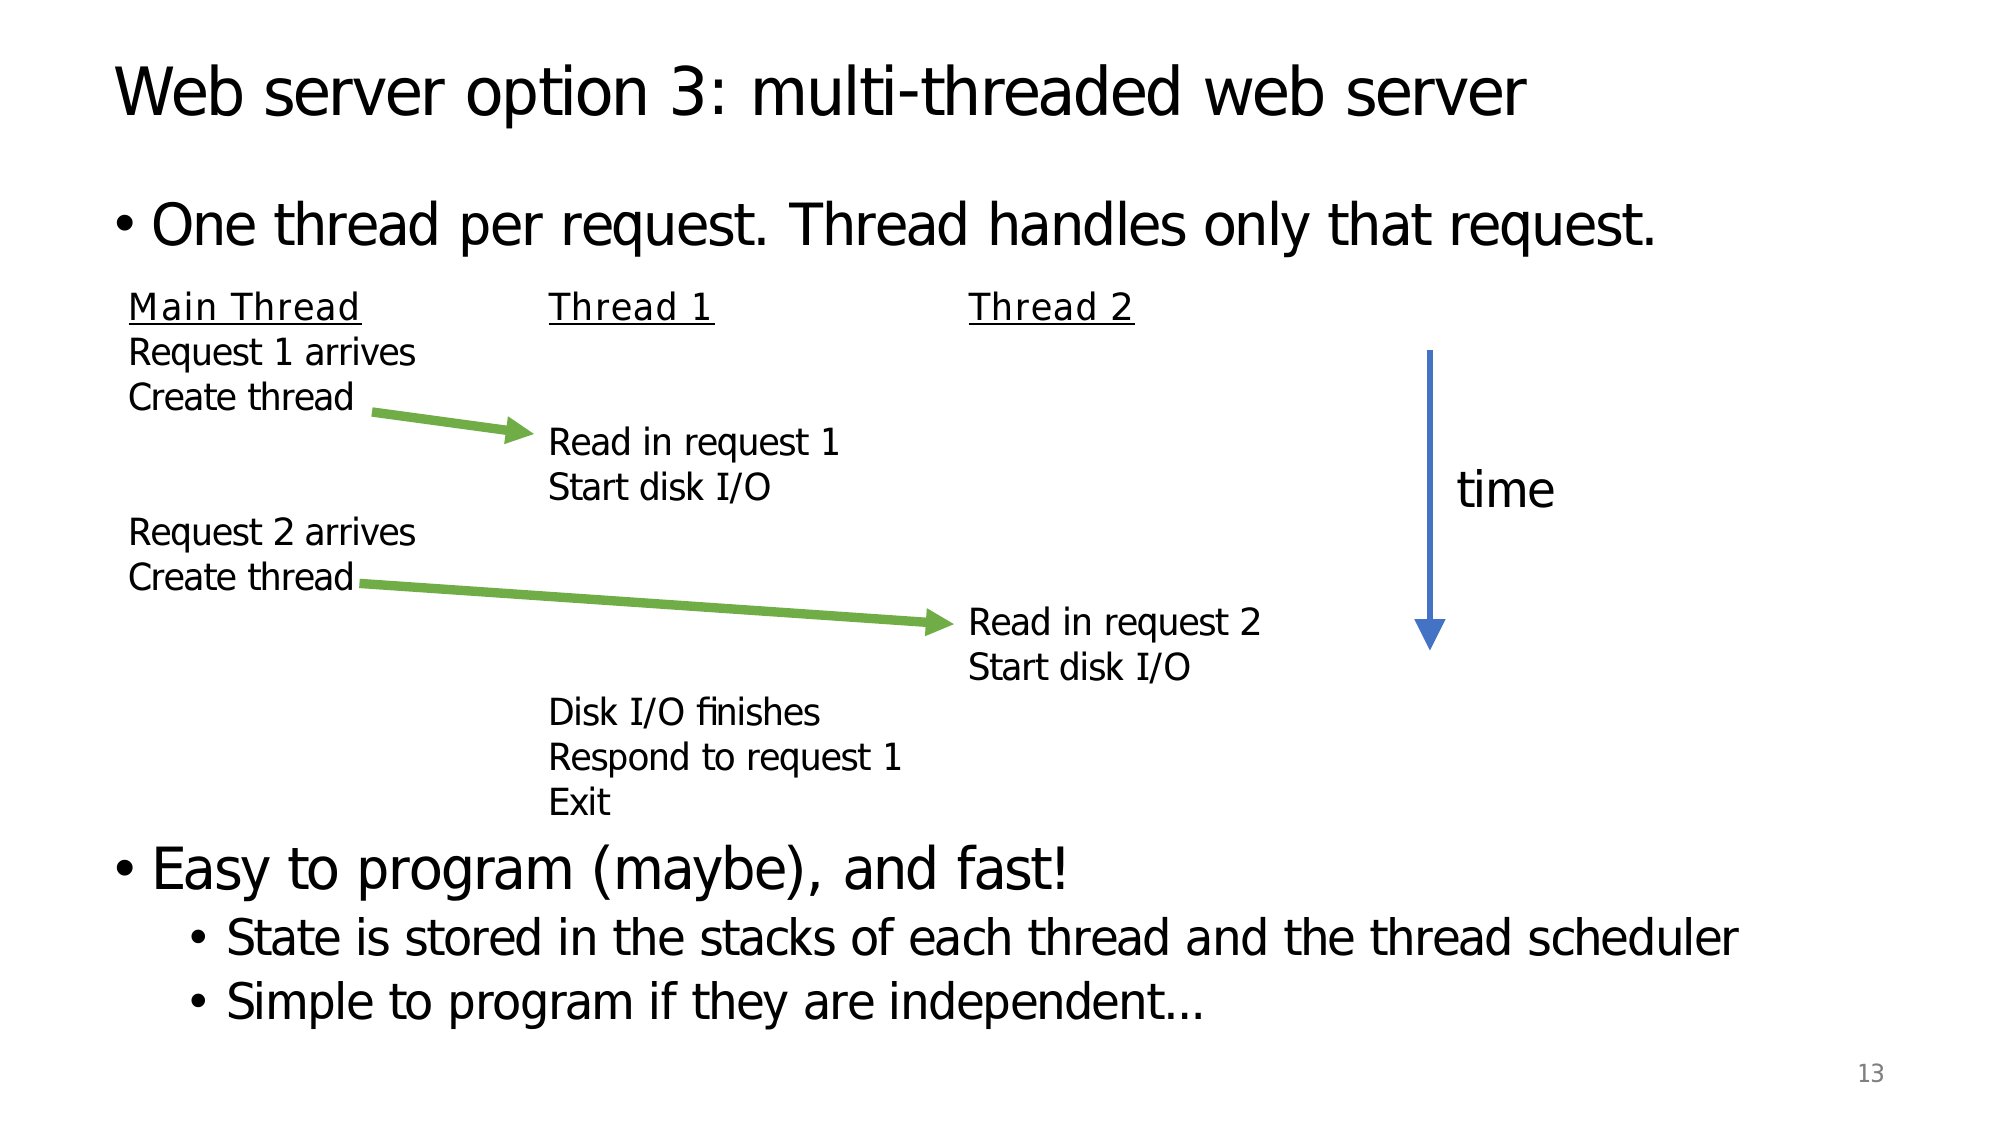

# Web server option 3: multi-threaded web server
One thread per request. Thread handles only that request.

Easy to program (maybe), and fast!
State is stored in the stacks of each thread and the thread scheduler
Simple to program if they are independent…
Main Thread
Request 1 arrives
Create thread

Request 2 arrives
Create thread

Thread 1

Read in request 1
Start disk I/O

Disk I/O finishes
Respond to request 1
Exit
Thread 2

Read in request 2
Start disk I/O

time
13